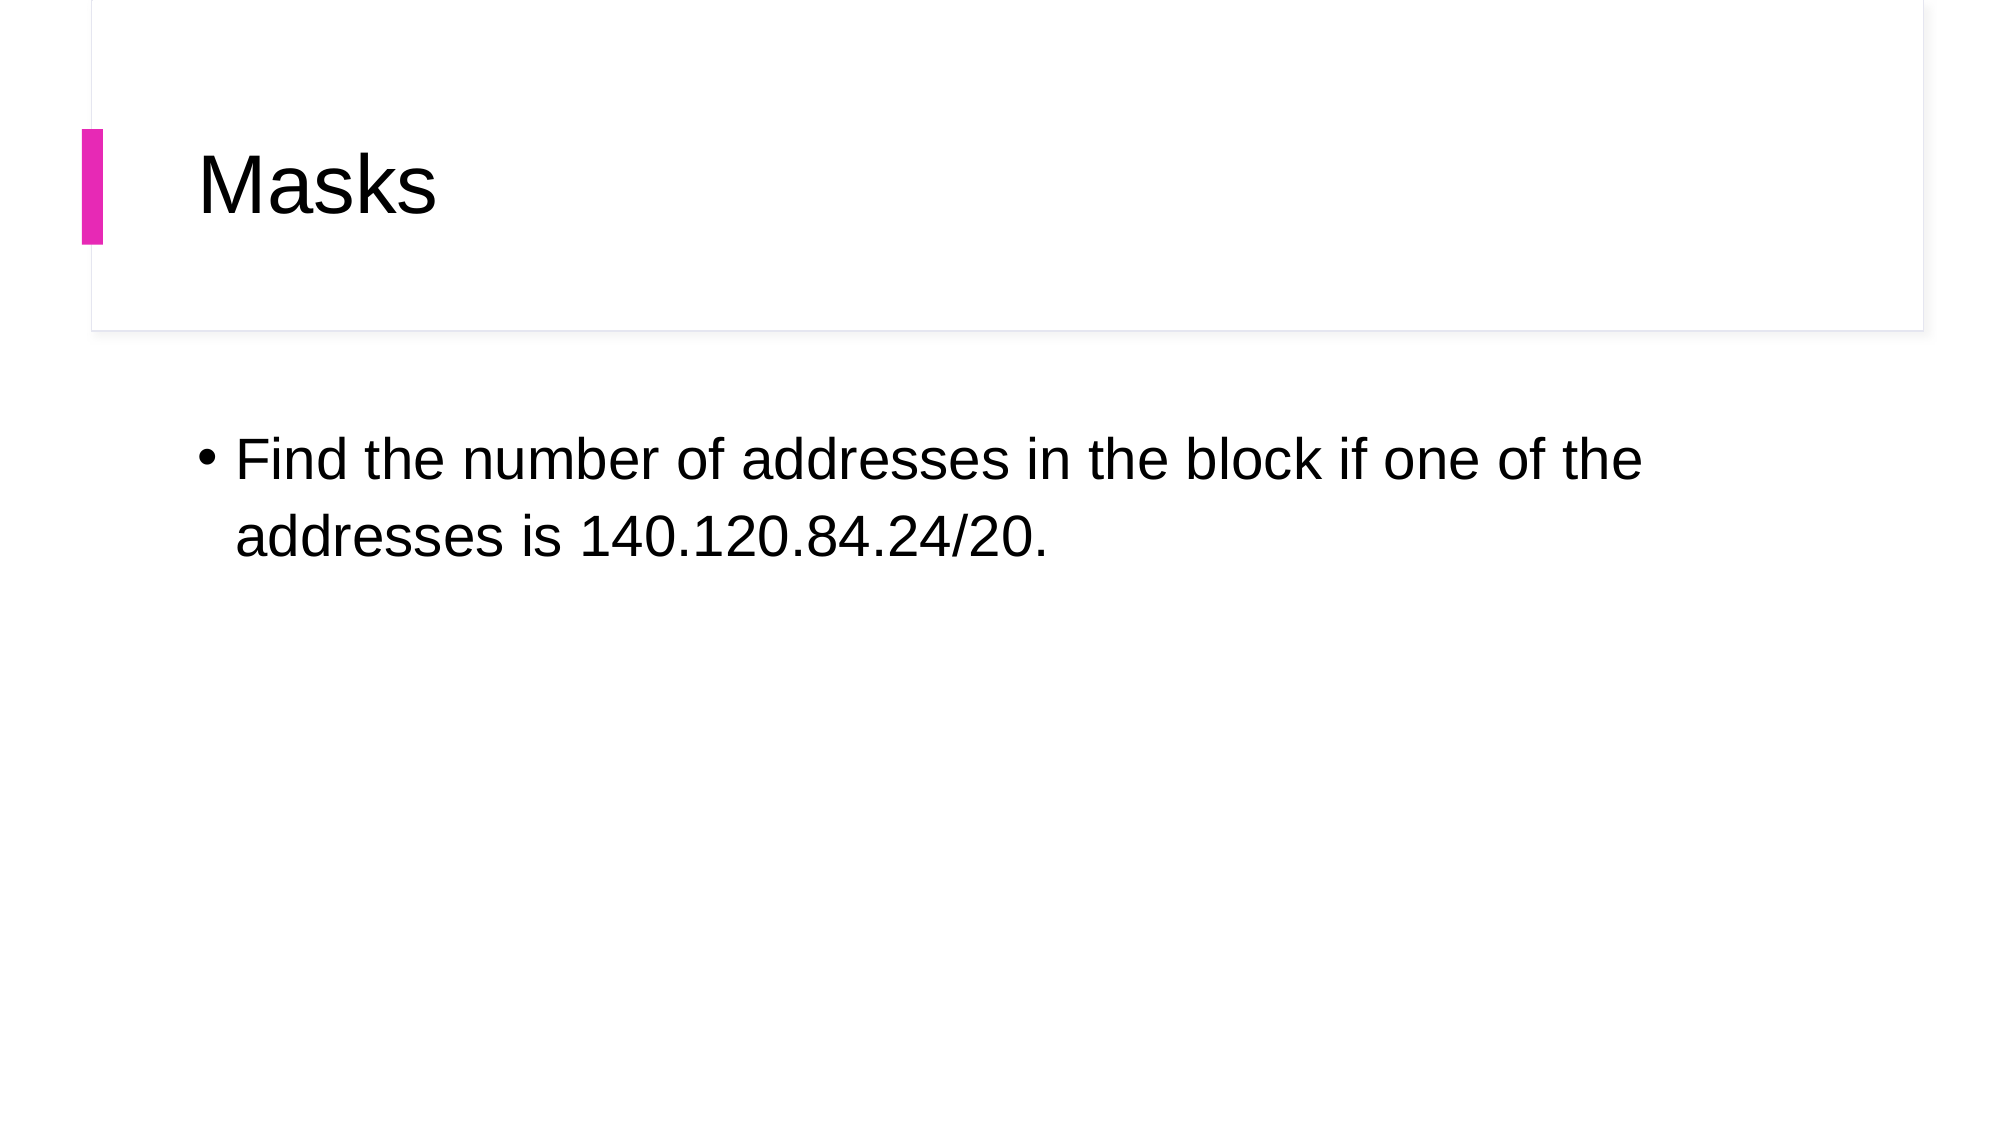

# Masks
Find the number of addresses in the block if one of the addresses is 140.120.84.24/20.